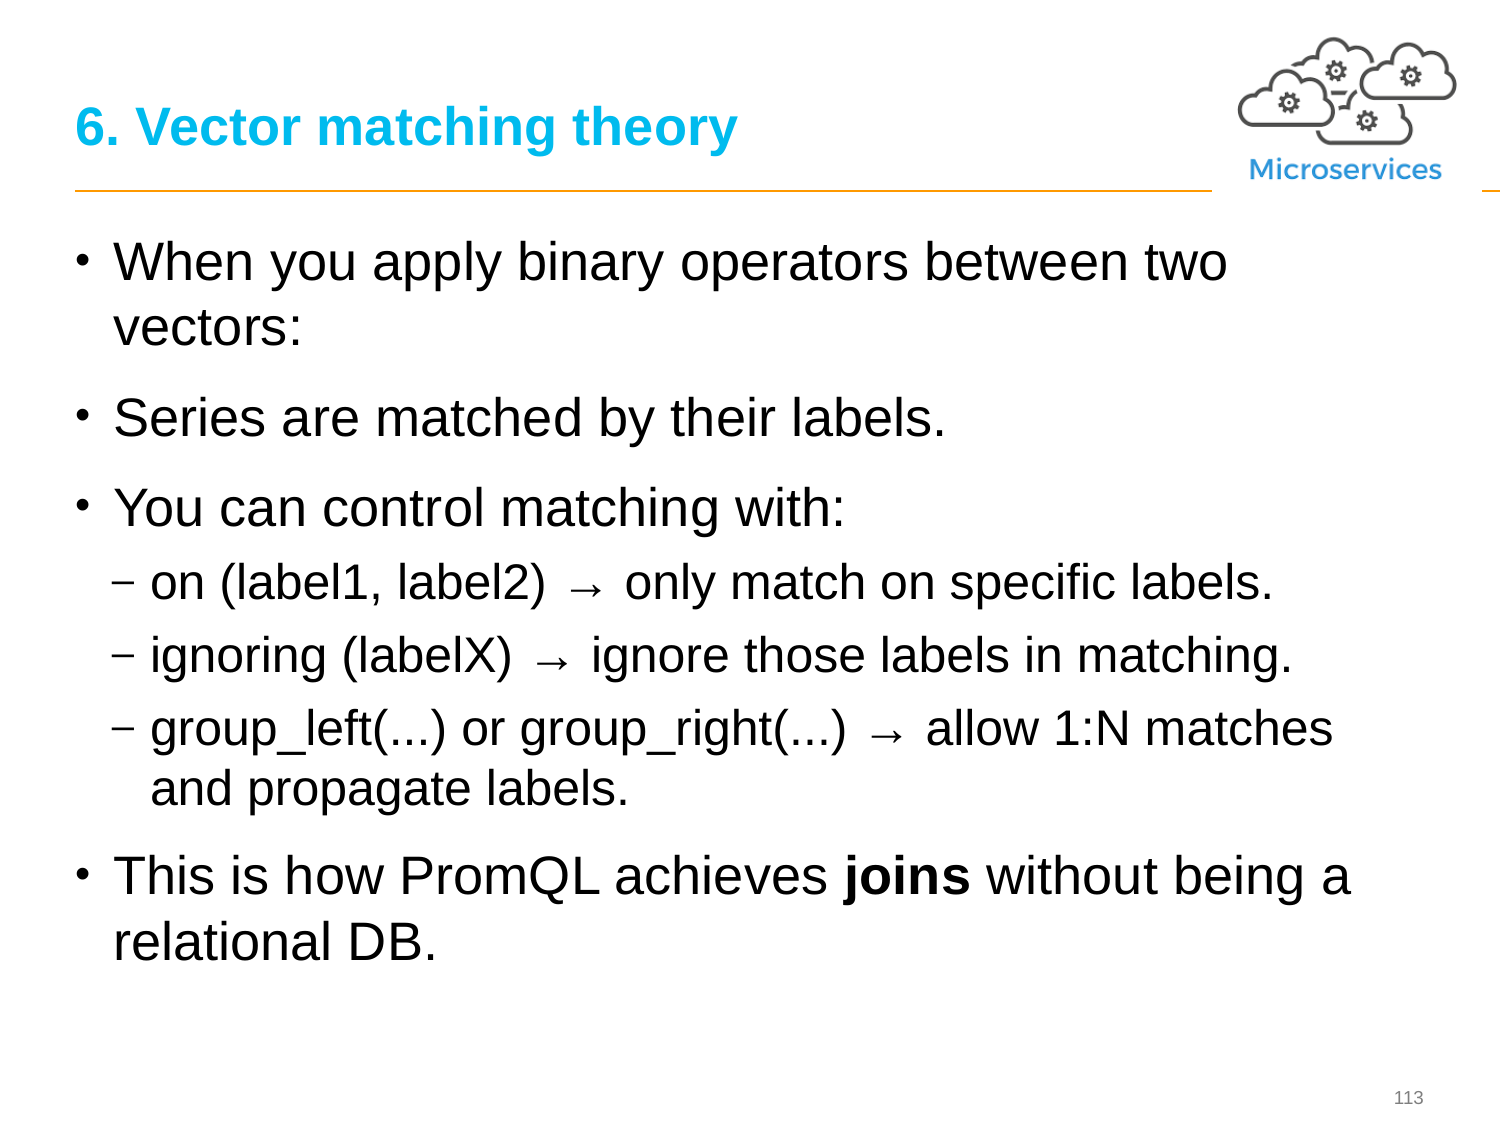

# 6. Vector matching theory
When you apply binary operators between two vectors:
Series are matched by their labels.
You can control matching with:
on (label1, label2) → only match on specific labels.
ignoring (labelX) → ignore those labels in matching.
group_left(...) or group_right(...) → allow 1:N matches and propagate labels.
This is how PromQL achieves joins without being a relational DB.